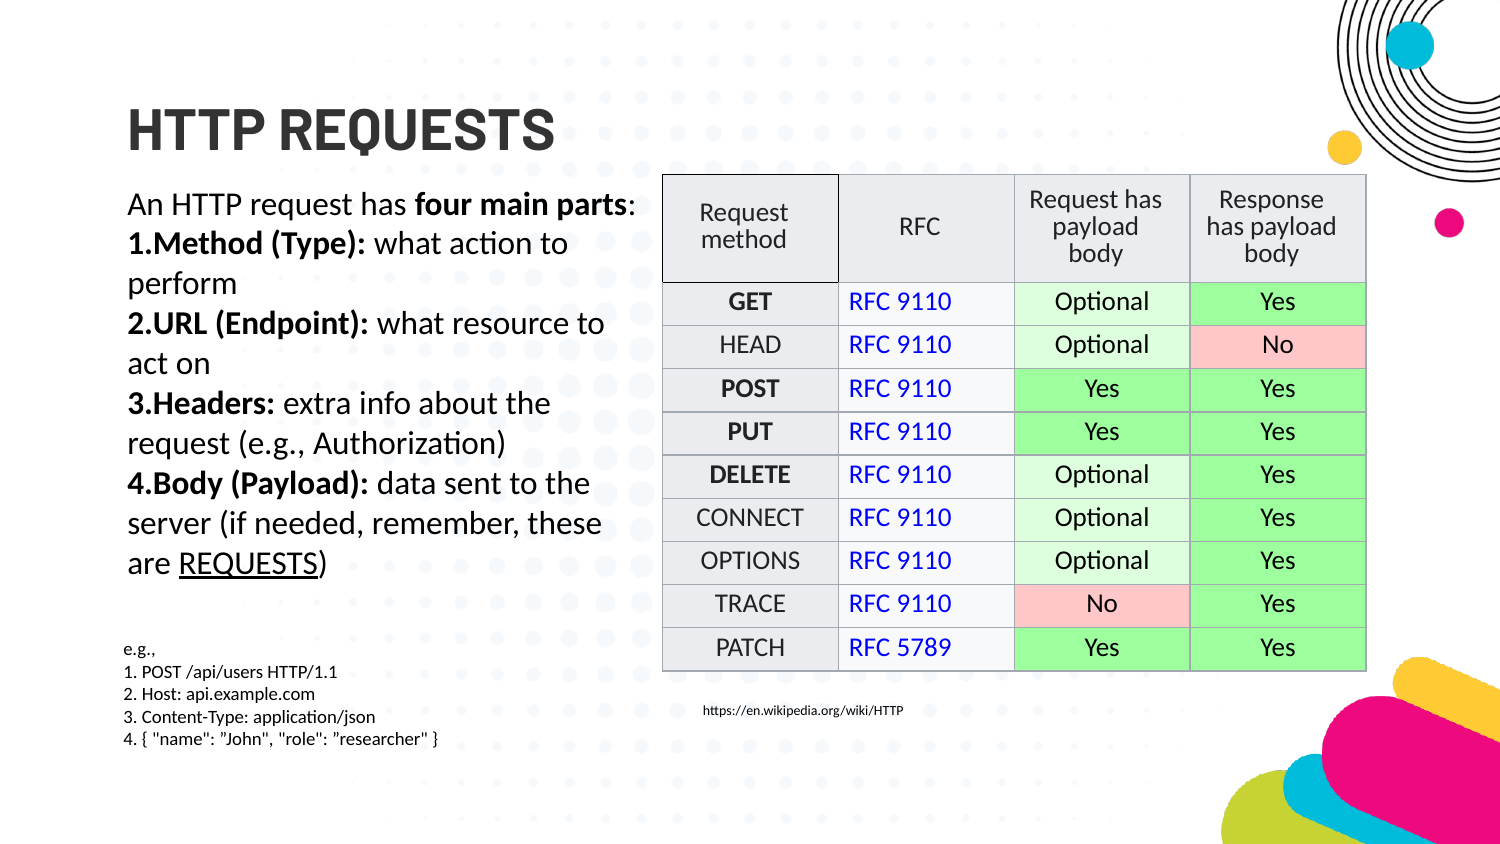

HTTP REQUESTS
An HTTP request has four main parts:
Method (Type): what action to perform
URL (Endpoint): what resource to act on
Headers: extra info about the request (e.g., Authorization)
Body (Payload): data sent to the server (if needed, remember, these are REQUESTS)
| Request method | RFC | Request has payload body | Response has payload body |
| --- | --- | --- | --- |
| GET | RFC 9110 | Optional | Yes |
| HEAD | RFC 9110 | Optional | No |
| POST | RFC 9110 | Yes | Yes |
| PUT | RFC 9110 | Yes | Yes |
| DELETE | RFC 9110 | Optional | Yes |
| CONNECT | RFC 9110 | Optional | Yes |
| OPTIONS | RFC 9110 | Optional | Yes |
| TRACE | RFC 9110 | No | Yes |
| PATCH | RFC 5789 | Yes | Yes |
e.g.,
1. POST /api/users HTTP/1.1
2. Host: api.example.com
3. Content-Type: application/json
4. { "name": ”John", "role": ”researcher" }
https://en.wikipedia.org/wiki/HTTP